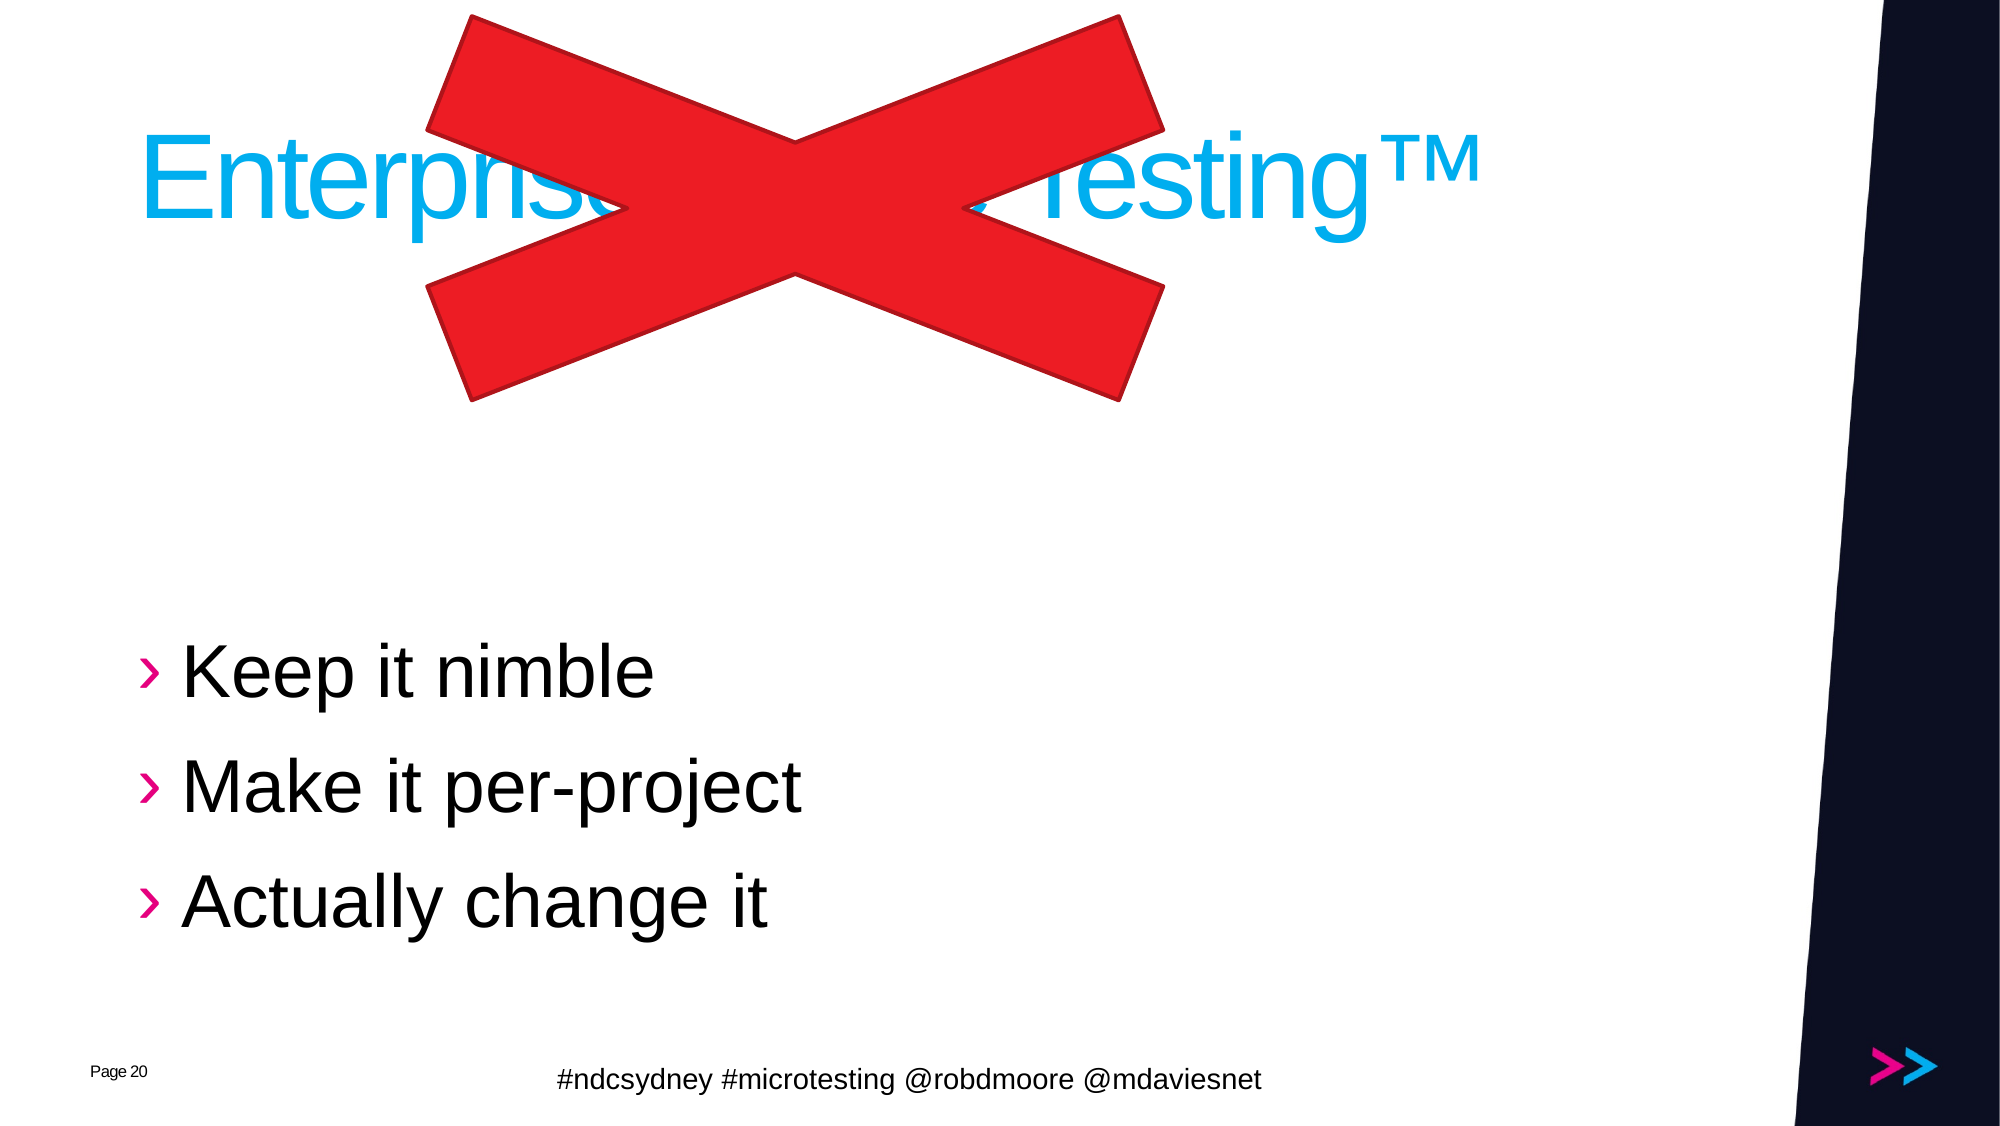

# Enterprise Grade Testing™

Keep it nimble
Make it per-project
Actually change it
20